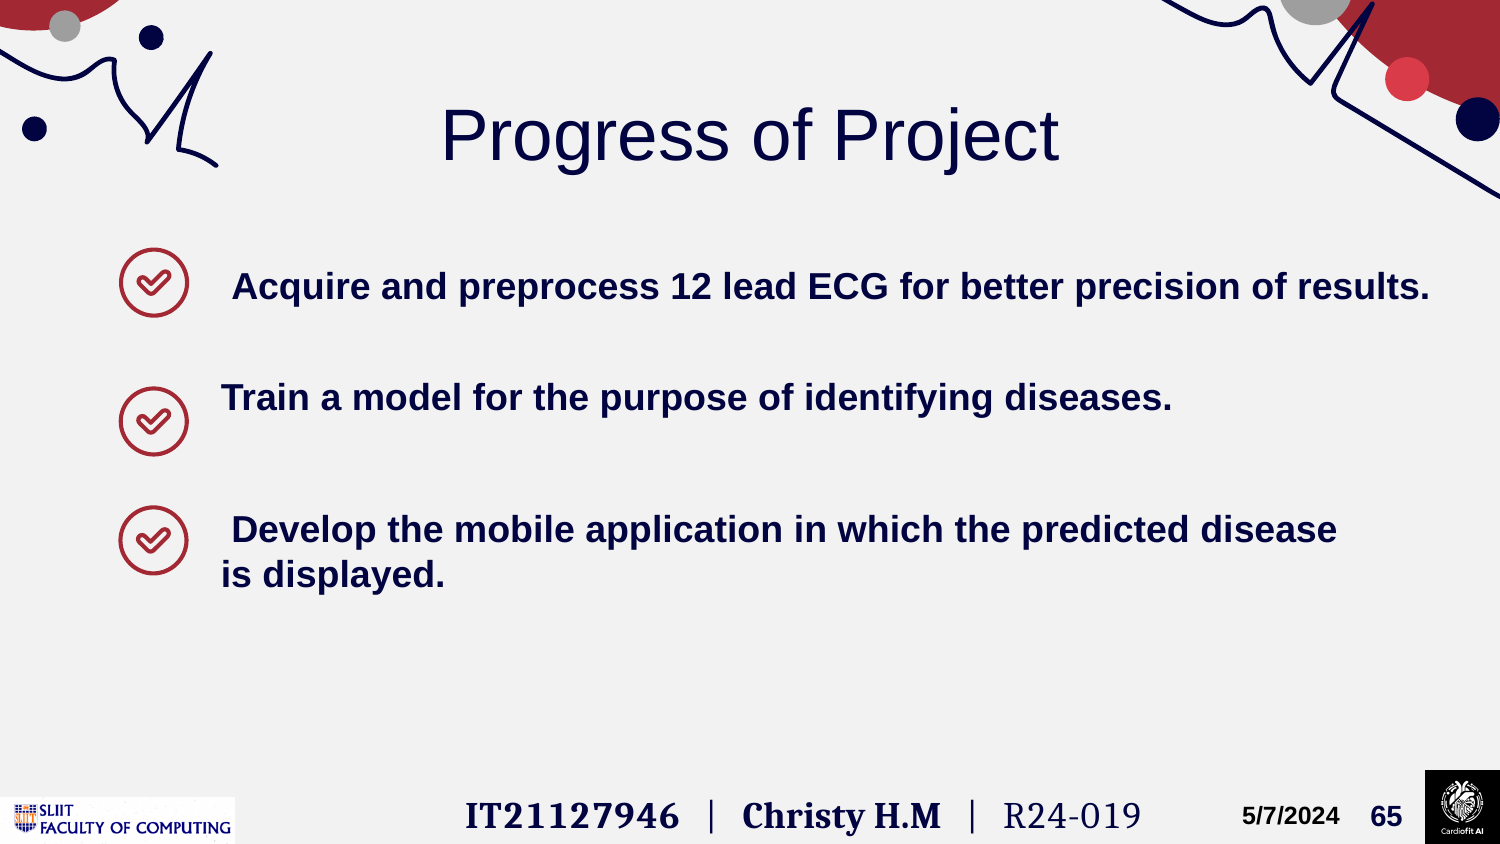

# Progress of Project
 Acquire and preprocess 12 lead ECG for better precision of results.

Train a model for the purpose of identifying diseases.

 Develop the mobile application in which the predicted disease is displayed.

IT21127946   |   Christy H.M   |   R24-019